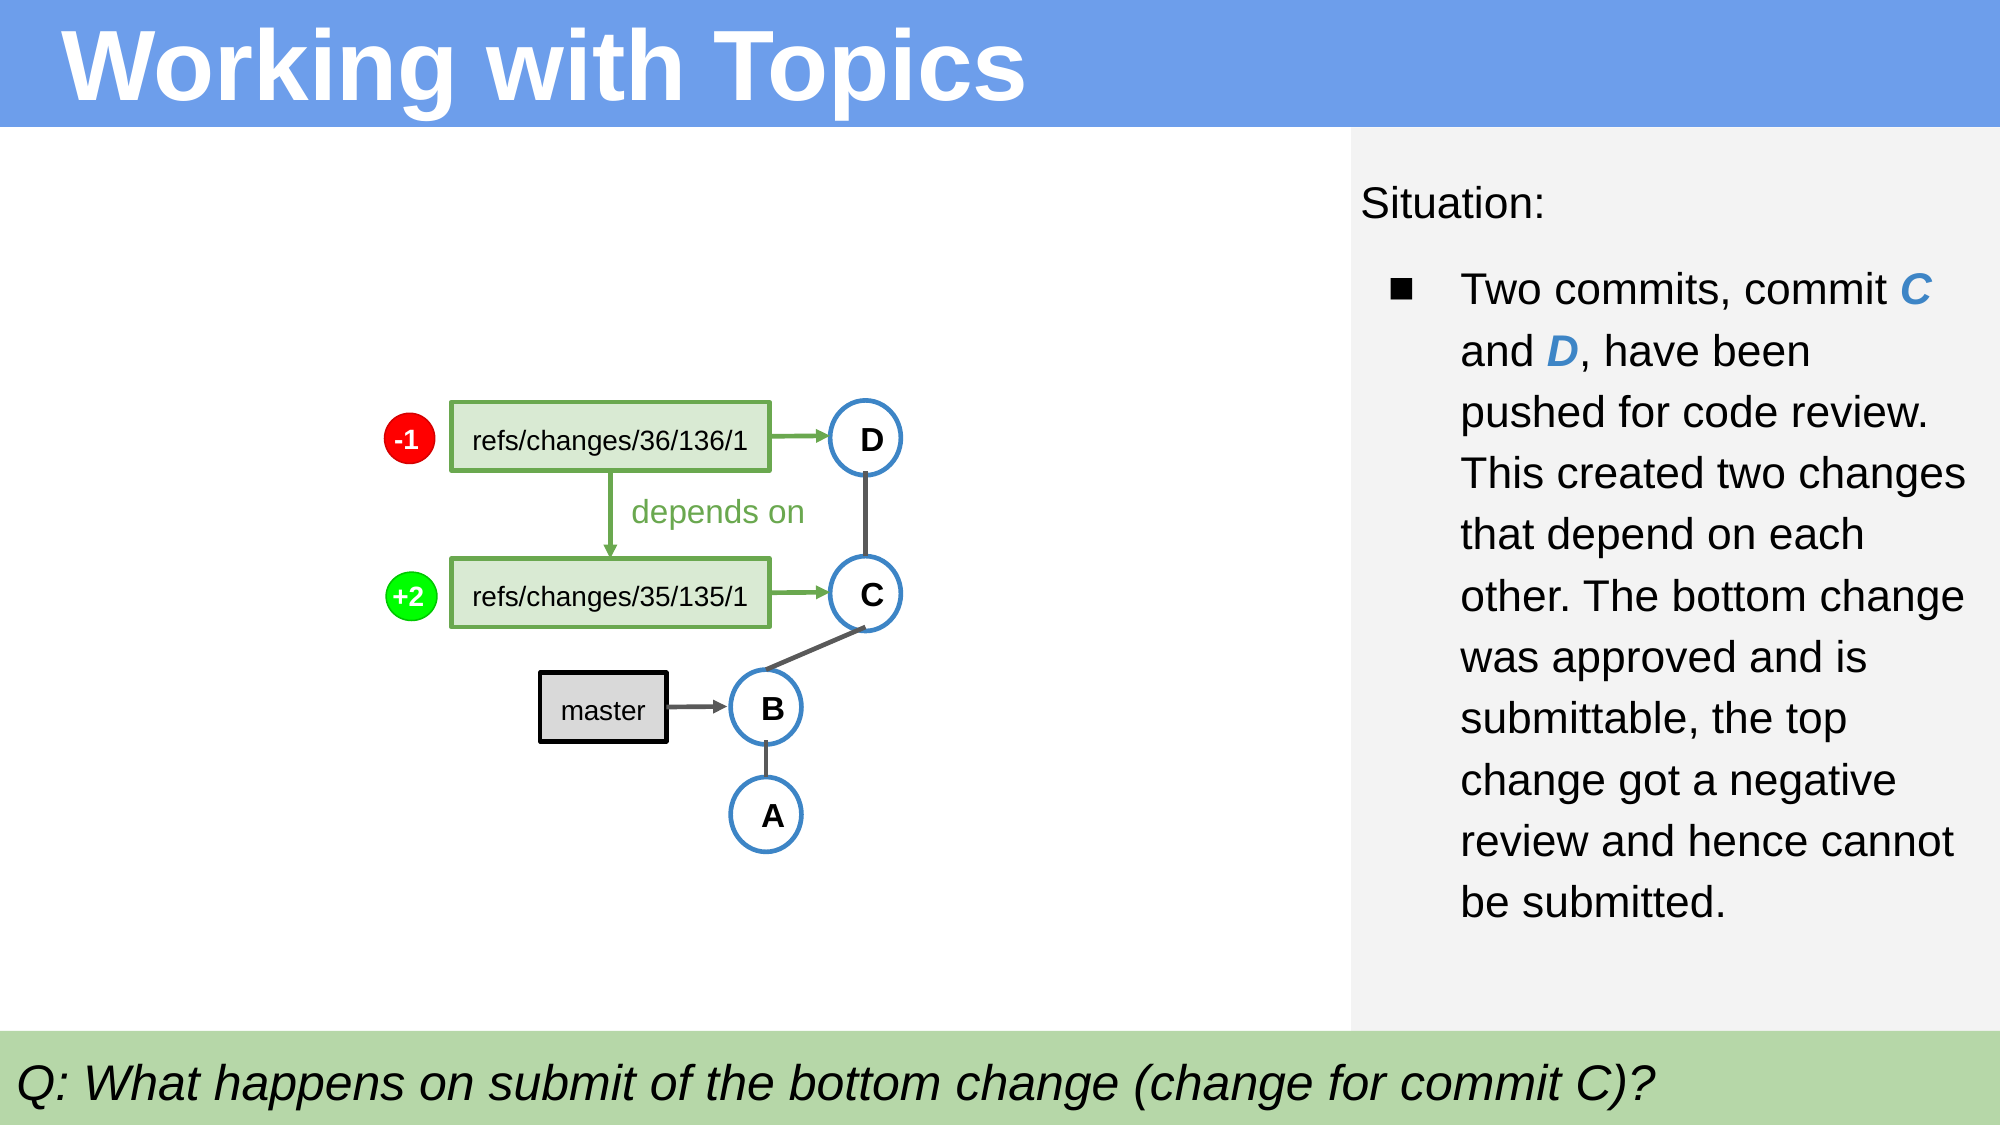

# Working with Topics

Situation:
Two commits, commit C and D, have been pushed for code review. This created two changes that depend on each other. The bottom change was approved and is submittable, the top change got a negative review and hence cannot be submitted.
D
-1

refs/changes/36/136/1
depends on
C
+2

refs/changes/35/135/1
B
master
A

Q: What happens on submit of the bottom change (change for commit C)?